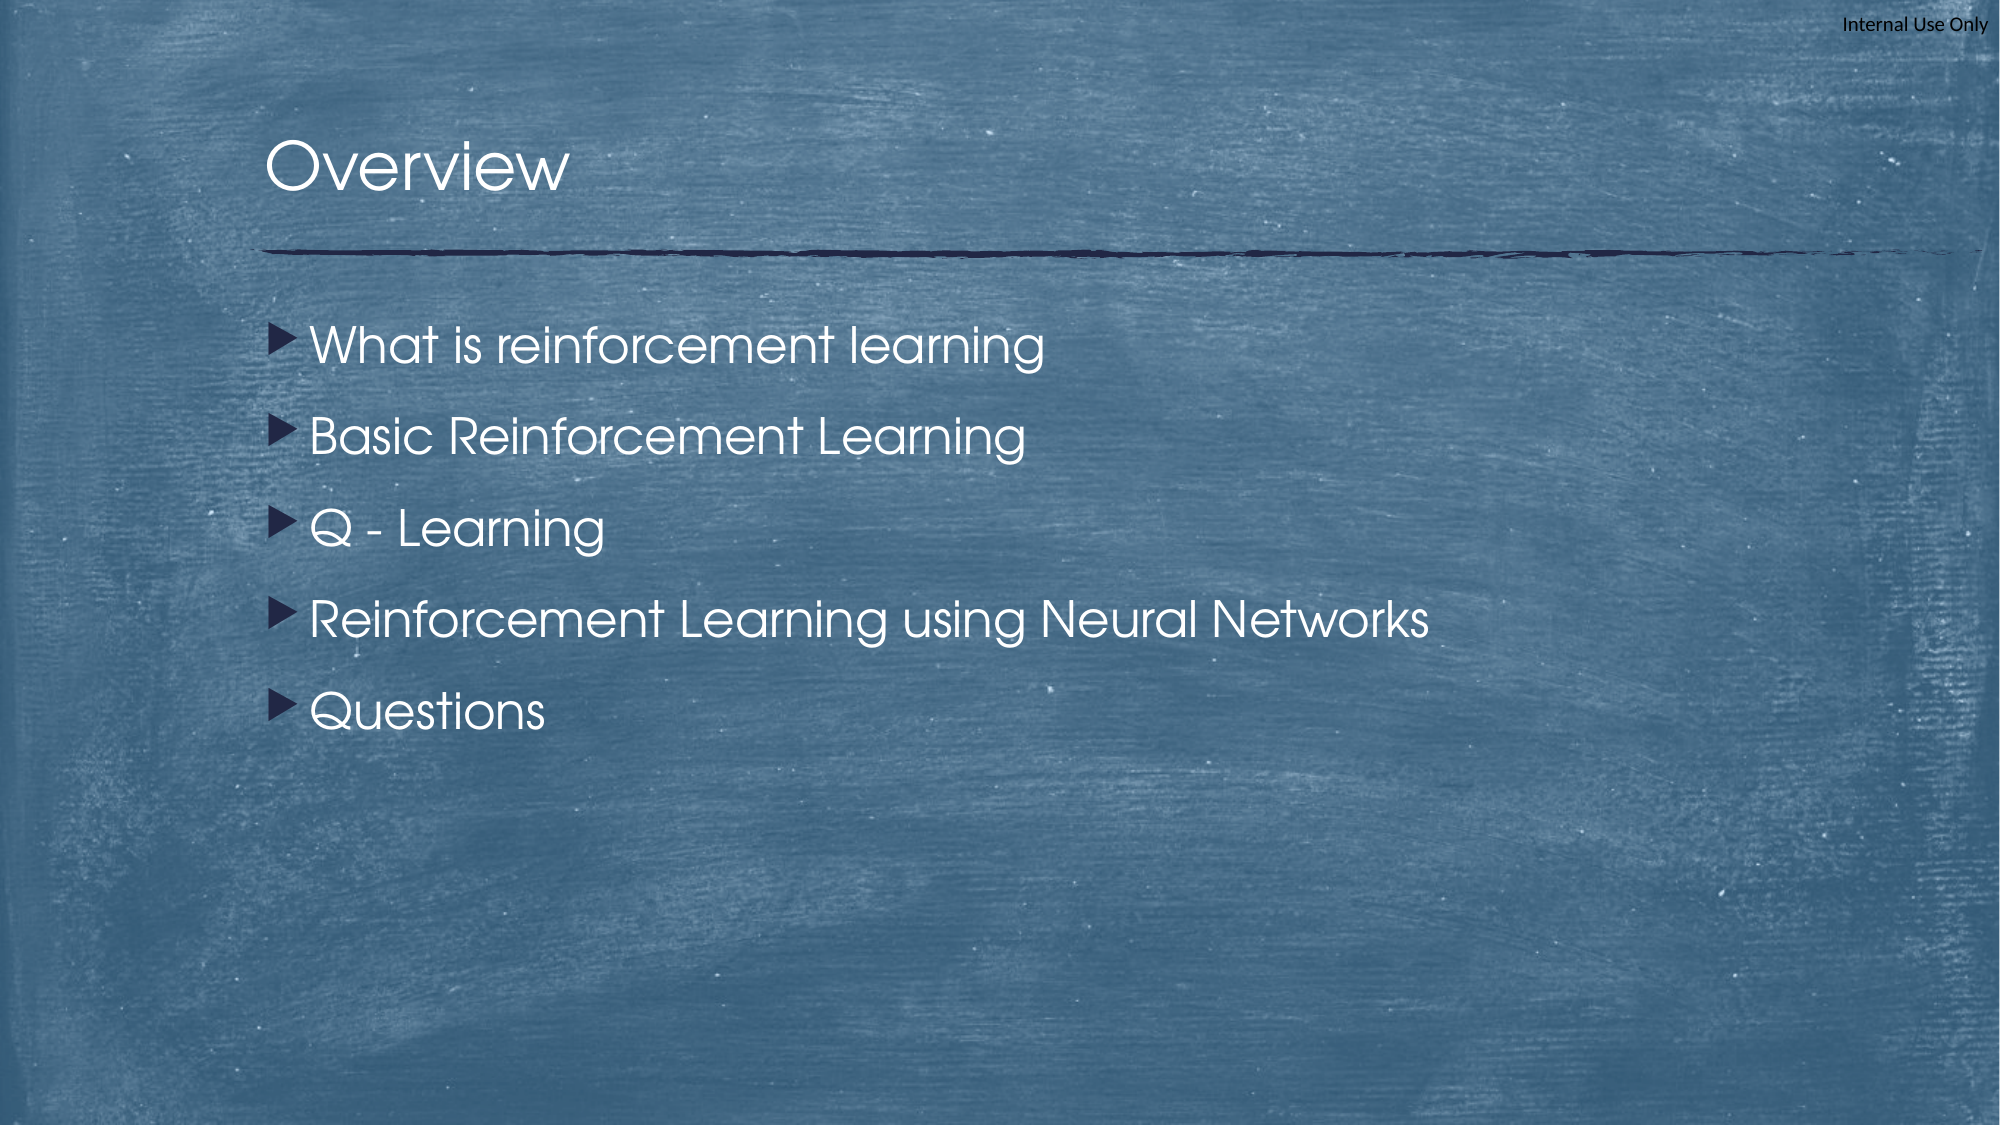

# Overview
What is reinforcement learning
Basic Reinforcement Learning
Q - Learning
Reinforcement Learning using Neural Networks
Questions